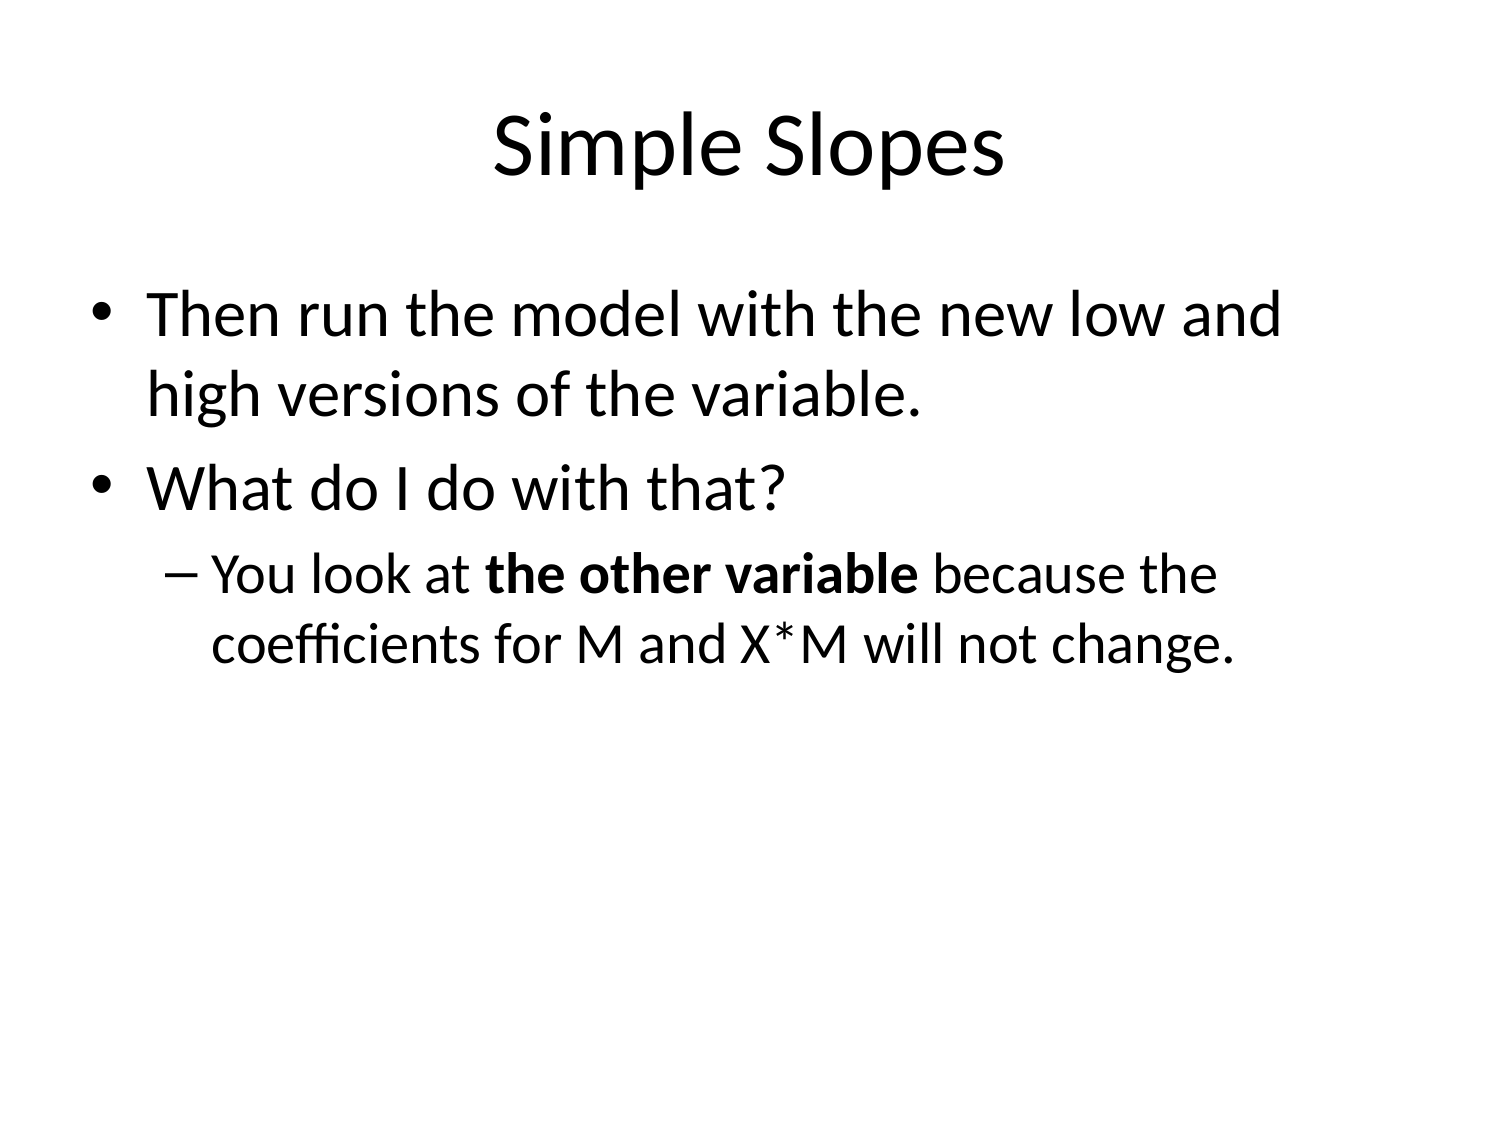

# Simple Slopes
Then run the model with the new low and high versions of the variable.
What do I do with that?
You look at the other variable because the coefficients for M and X*M will not change.